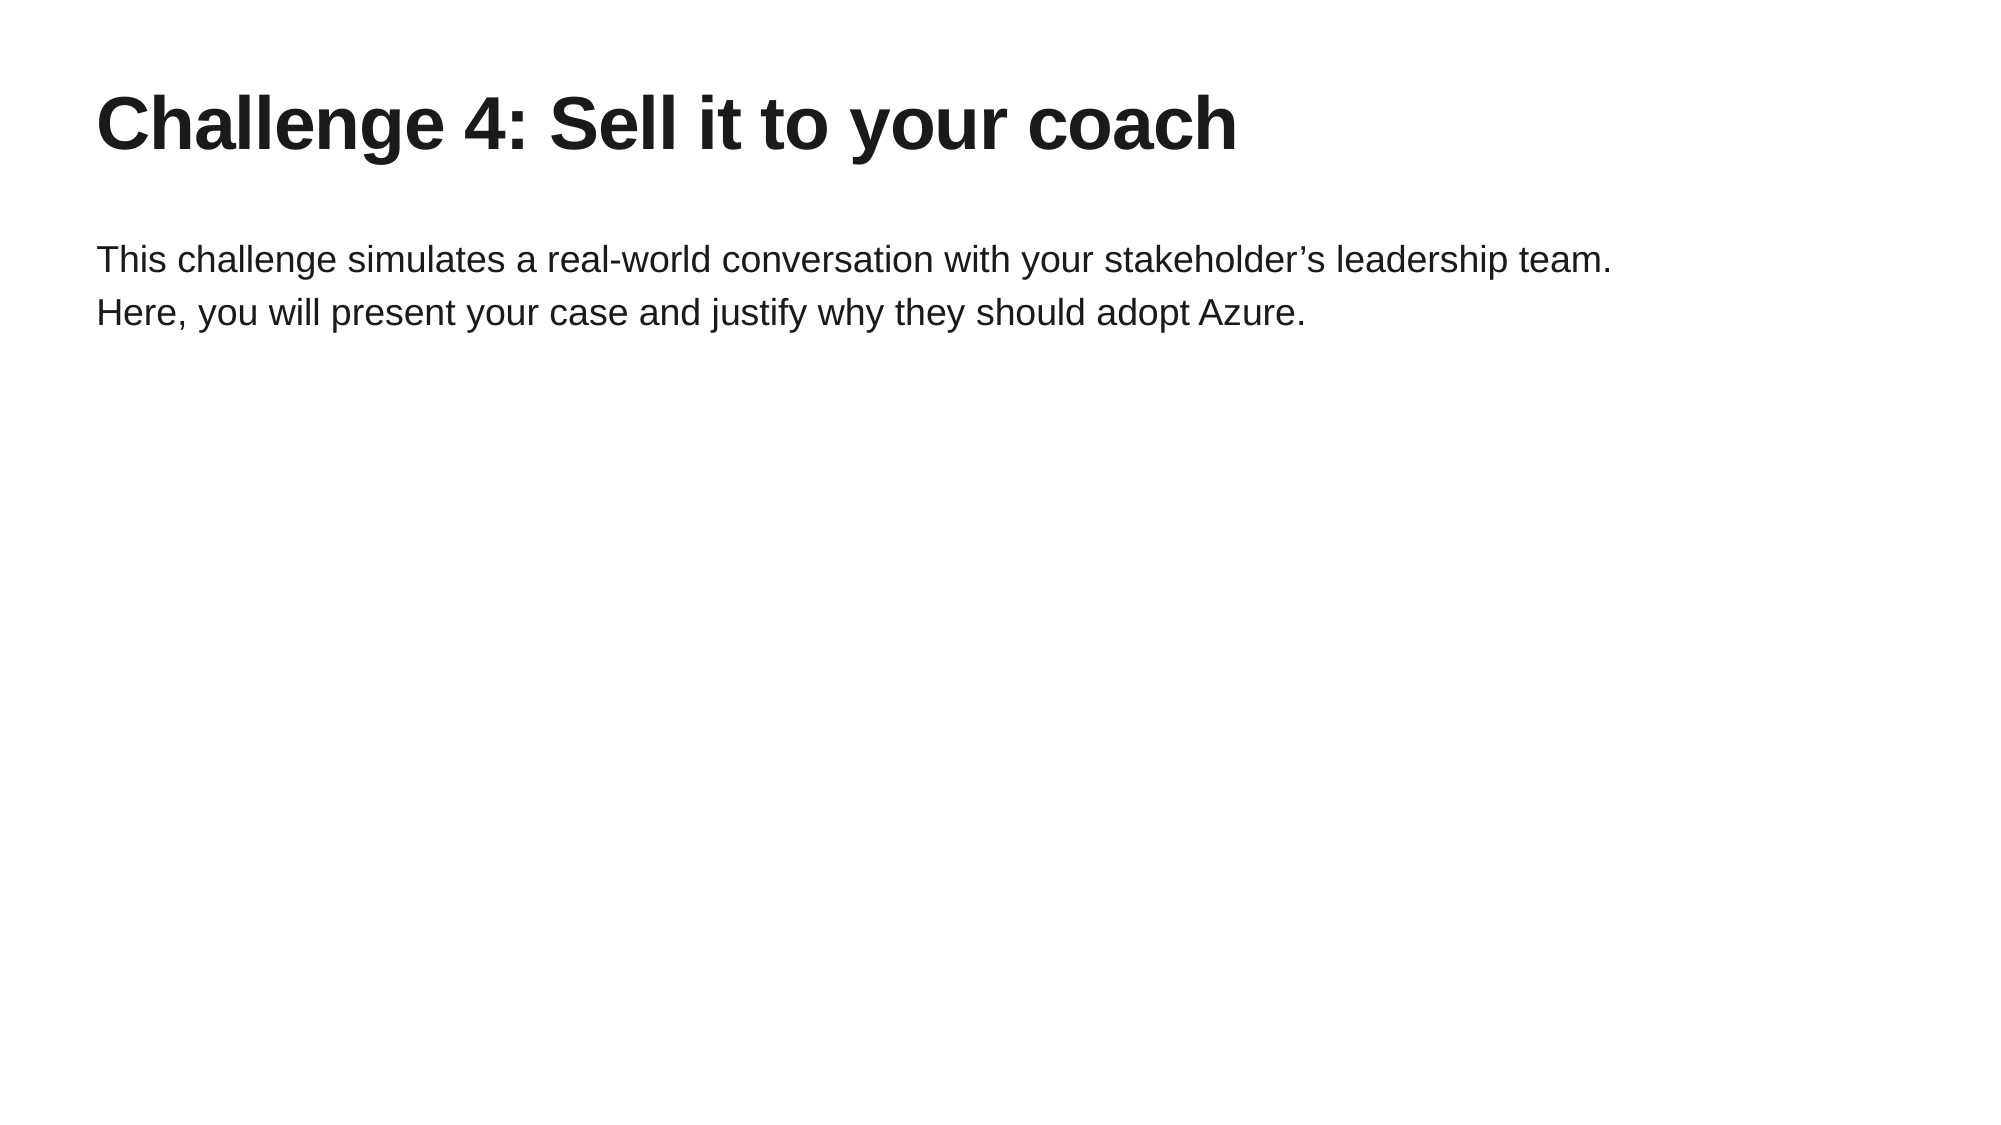

# Challenge 4: Sell it to your coach
This challenge simulates a real-world conversation with your stakeholder’s leadership team.
Here, you will present your case and justify why they should adopt Azure.